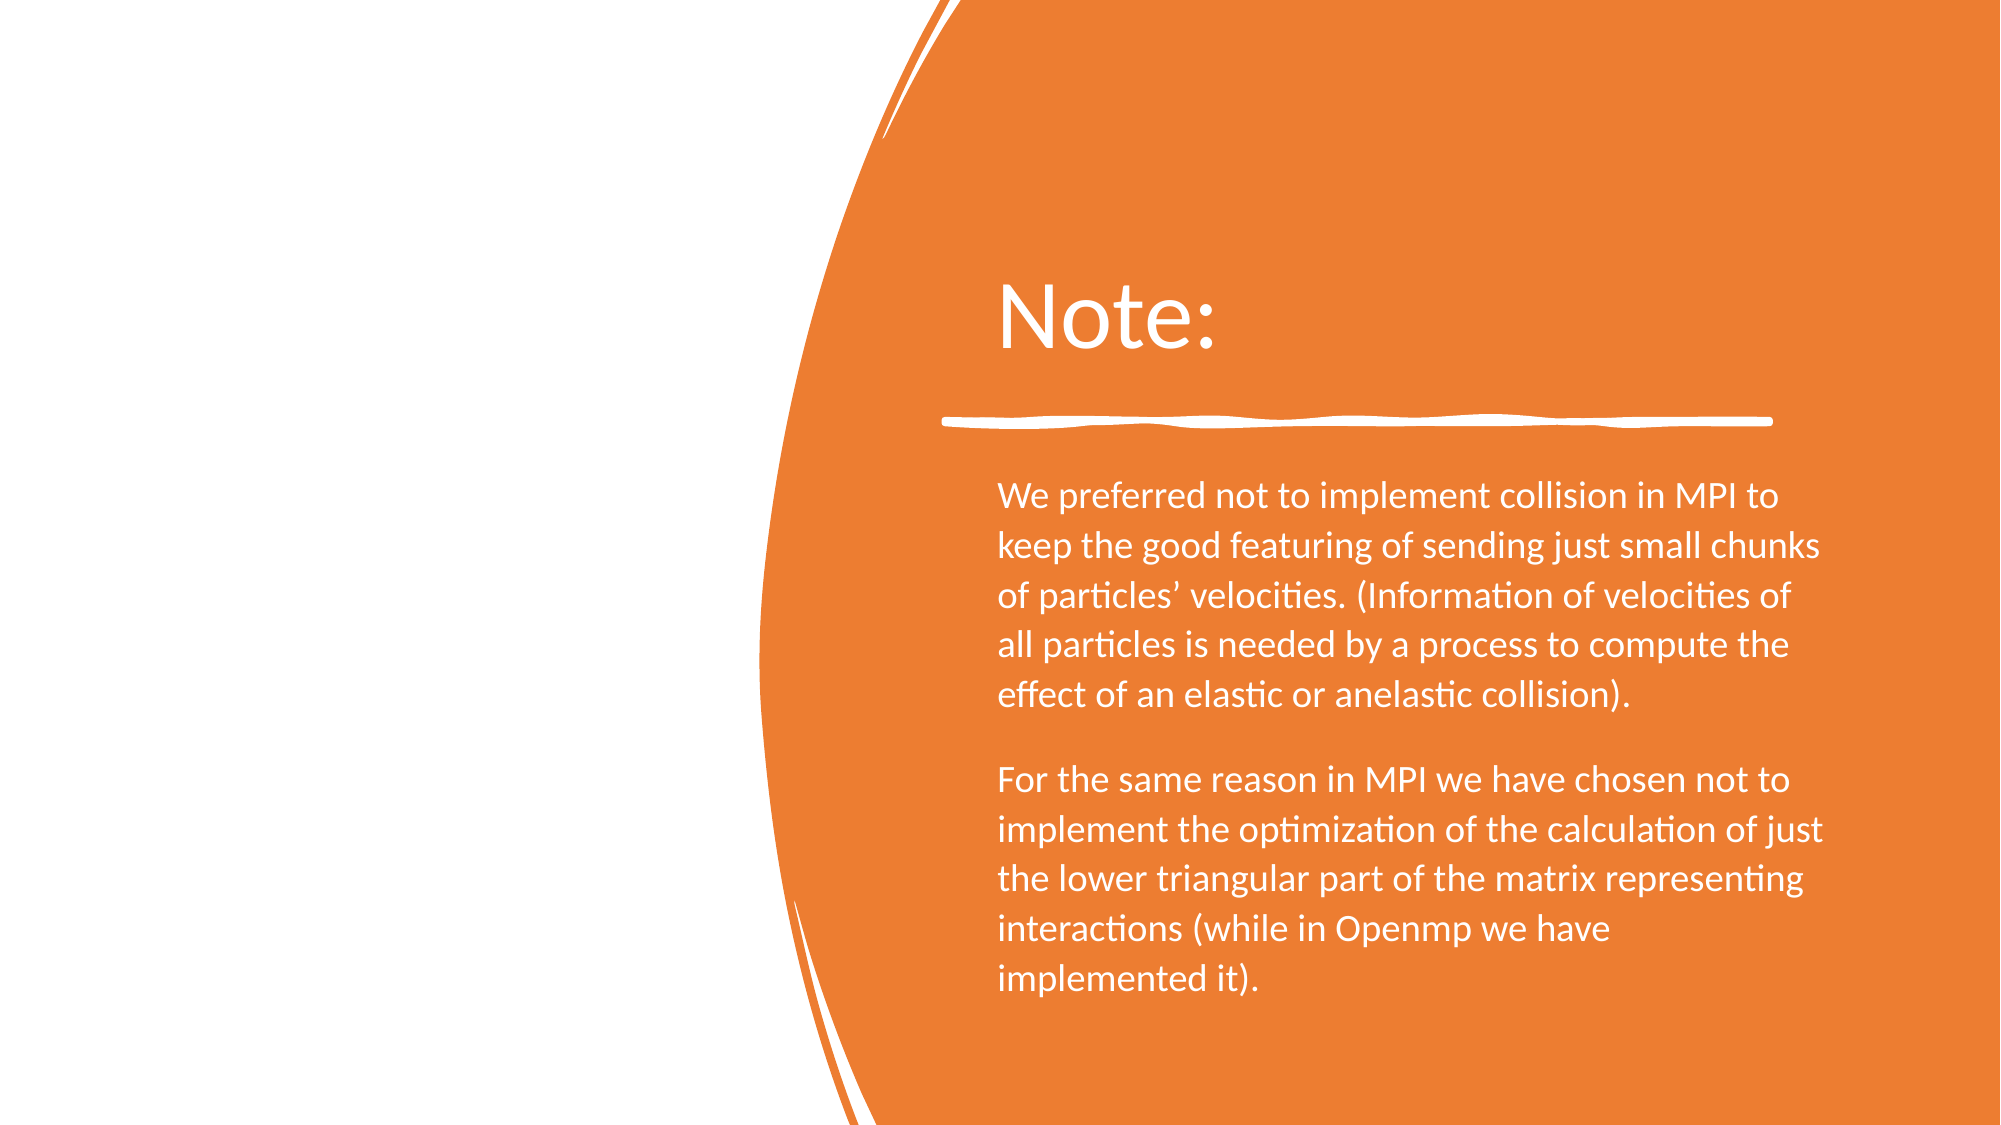

# Note:

We preferred not to implement collision in MPI to keep the good featuring of sending just small chunks of particles’ velocities. (Information of velocities of all particles is needed by a process to compute the effect of an elastic or anelastic collision).
For the same reason in MPI we have chosen not to implement the optimization of the calculation of just the lower triangular part of the matrix representing interactions (while in Openmp we have implemented it).